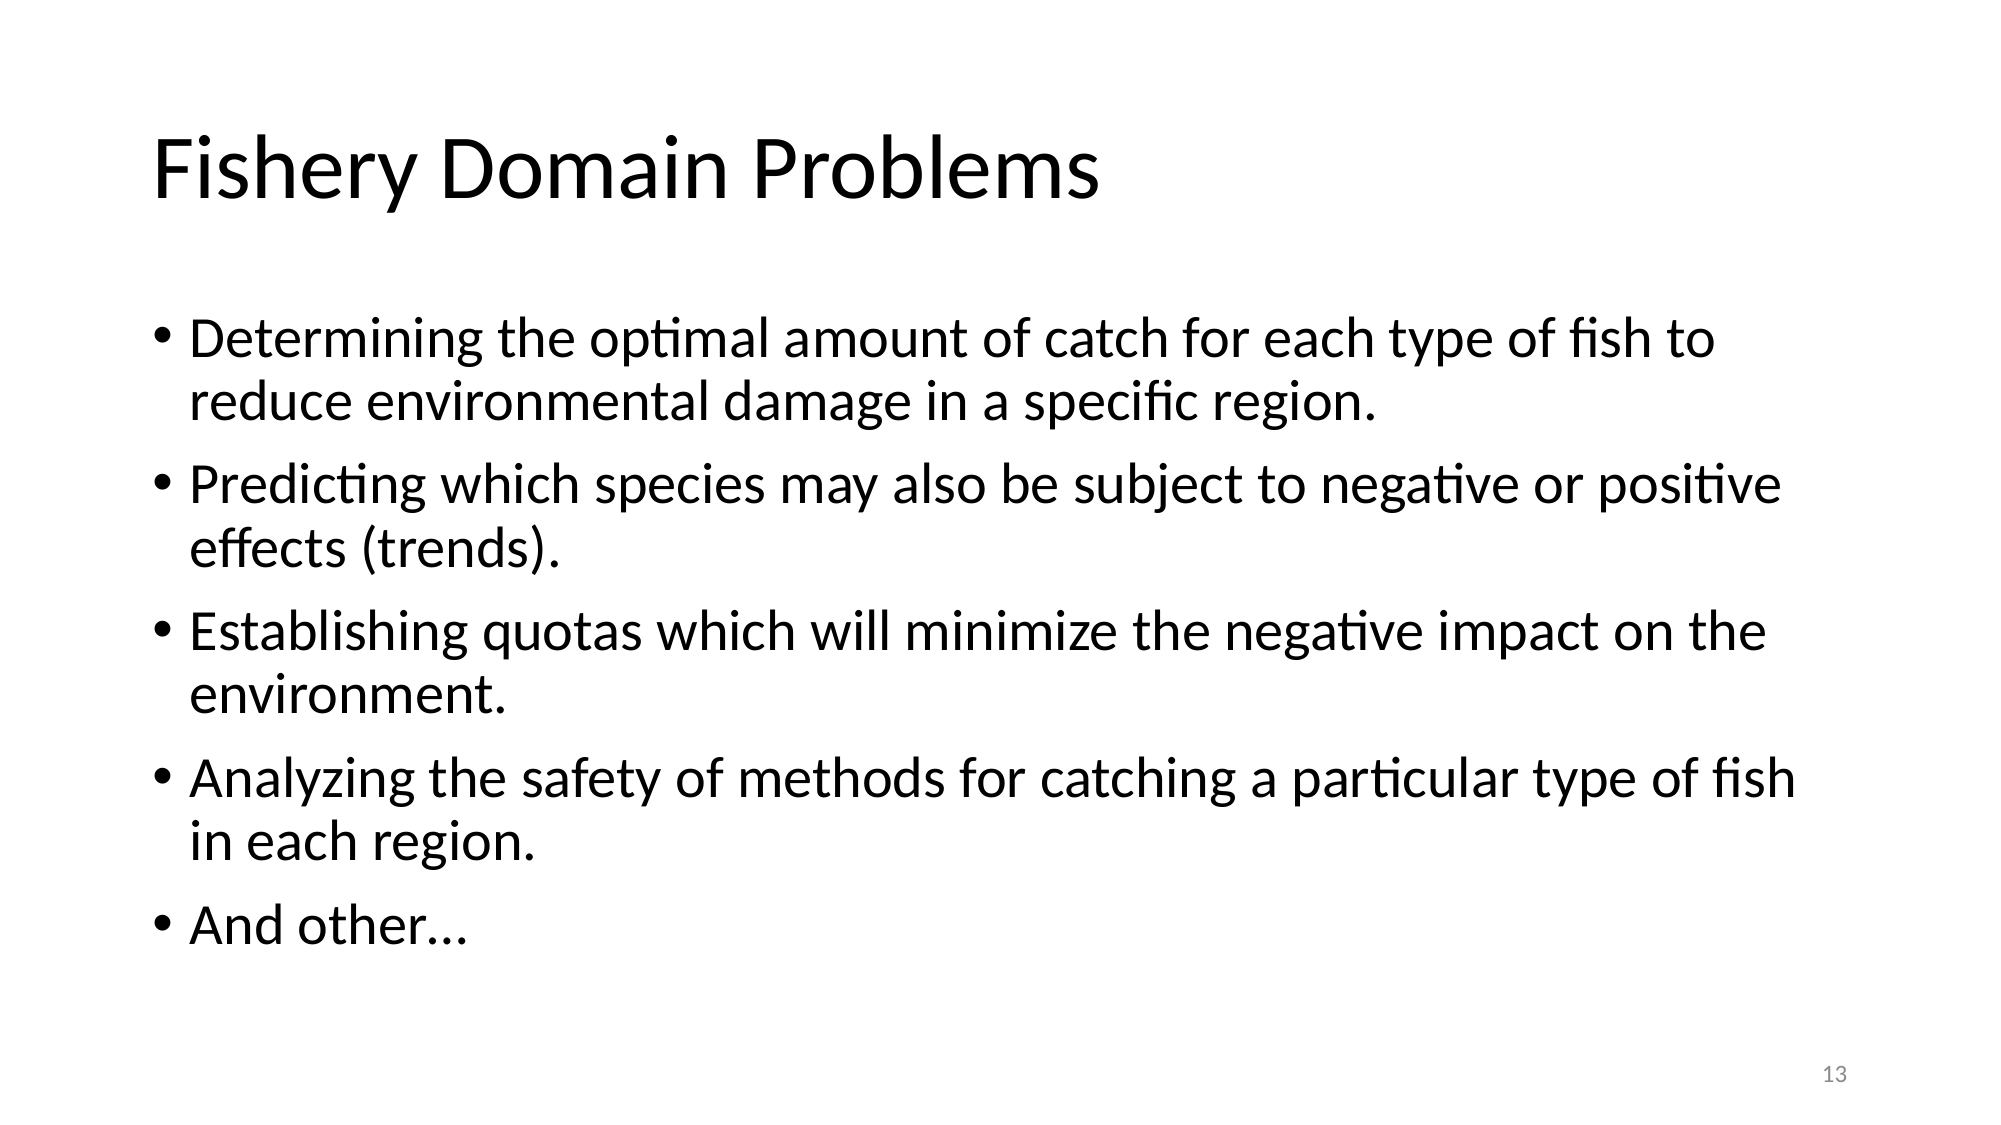

# Fishery Domain Problems
Determining the optimal amount of catch for each type of fish to reduce environmental damage in a specific region.
Predicting which species may also be subject to negative or positive effects (trends).
Establishing quotas which will minimize the negative impact on the environment.
Analyzing the safety of methods for catching a particular type of fish in each region.
And other…

13